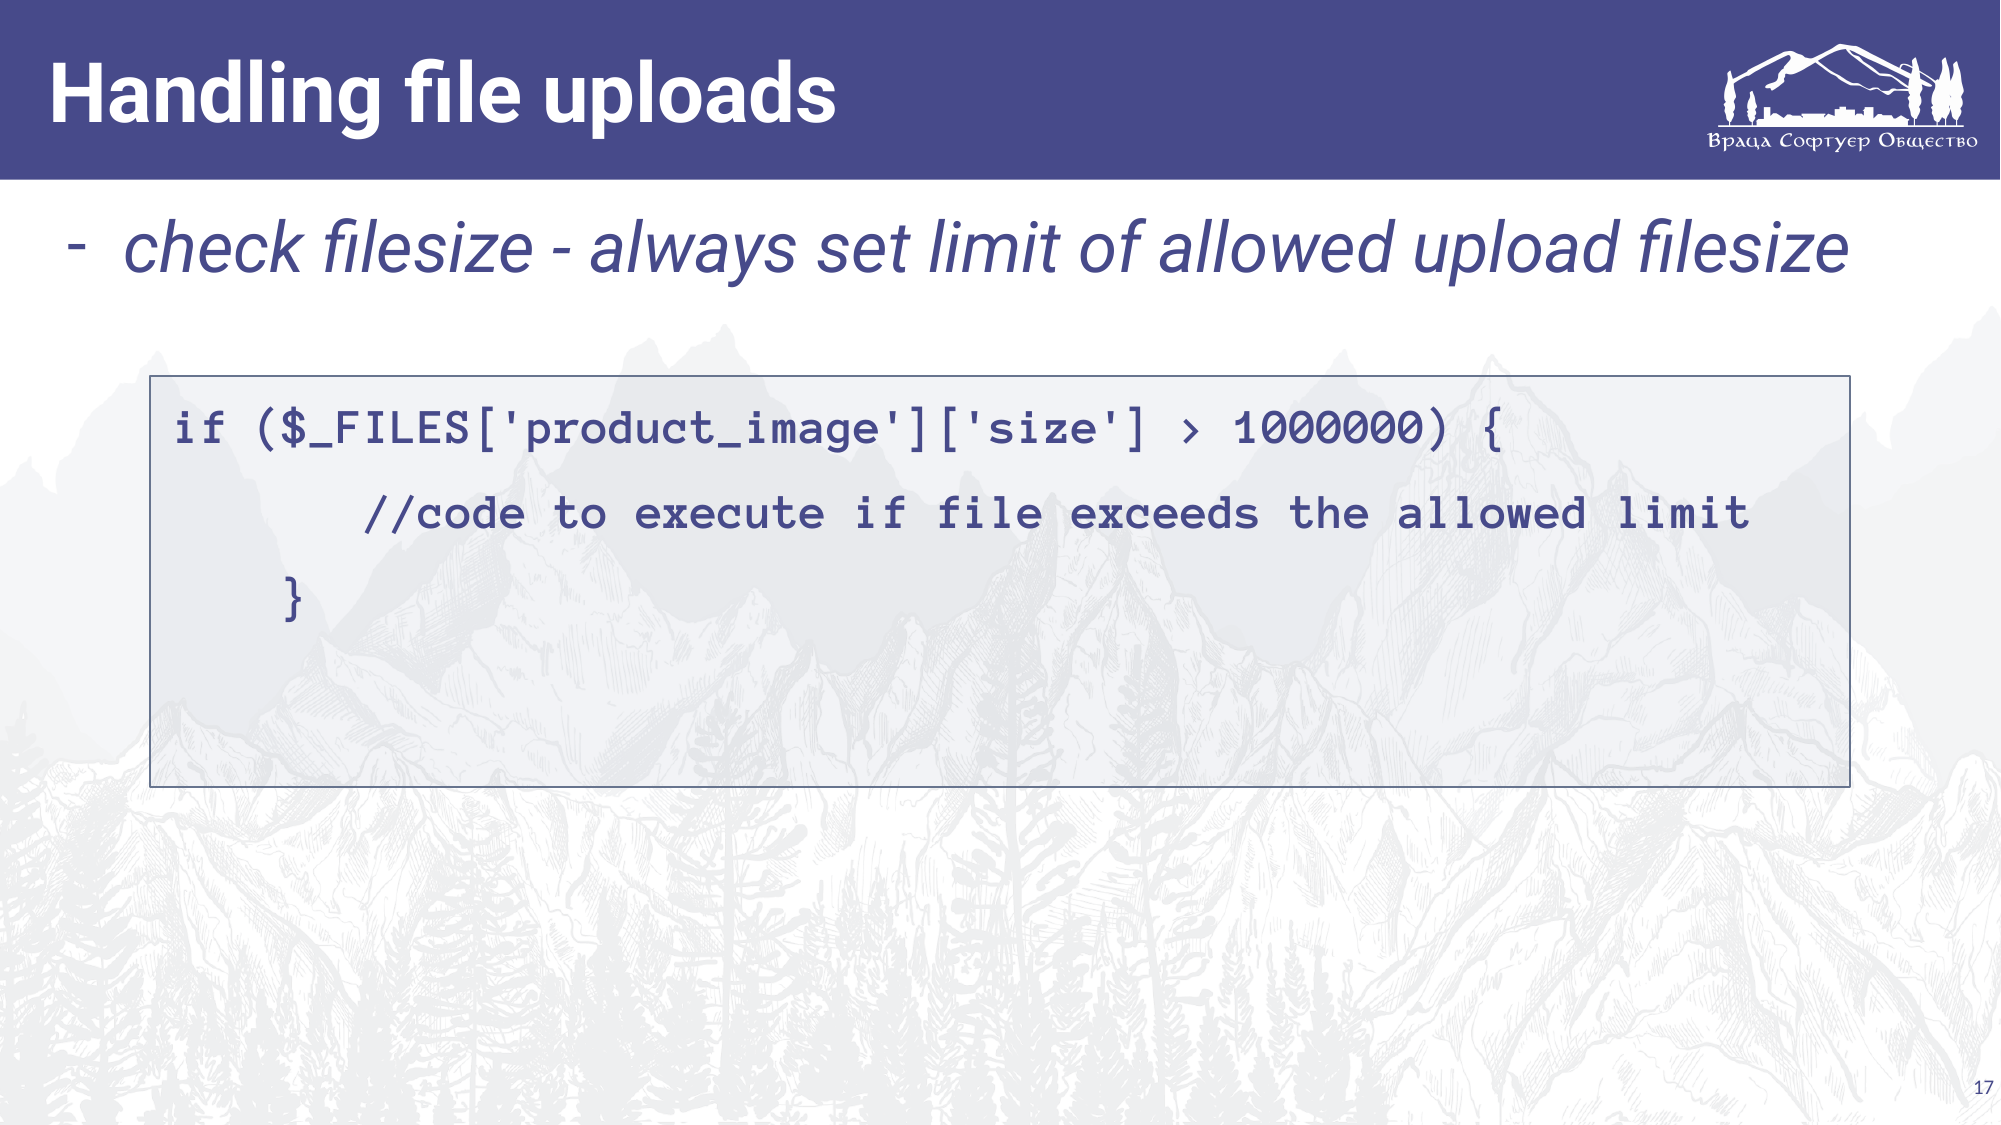

# Handling file uploads
check filesize - always set limit of allowed upload filesize

if ($_FILES['product_image']['size'] > 1000000) {
       //code to execute if file exceeds the allowed limit
    }
17